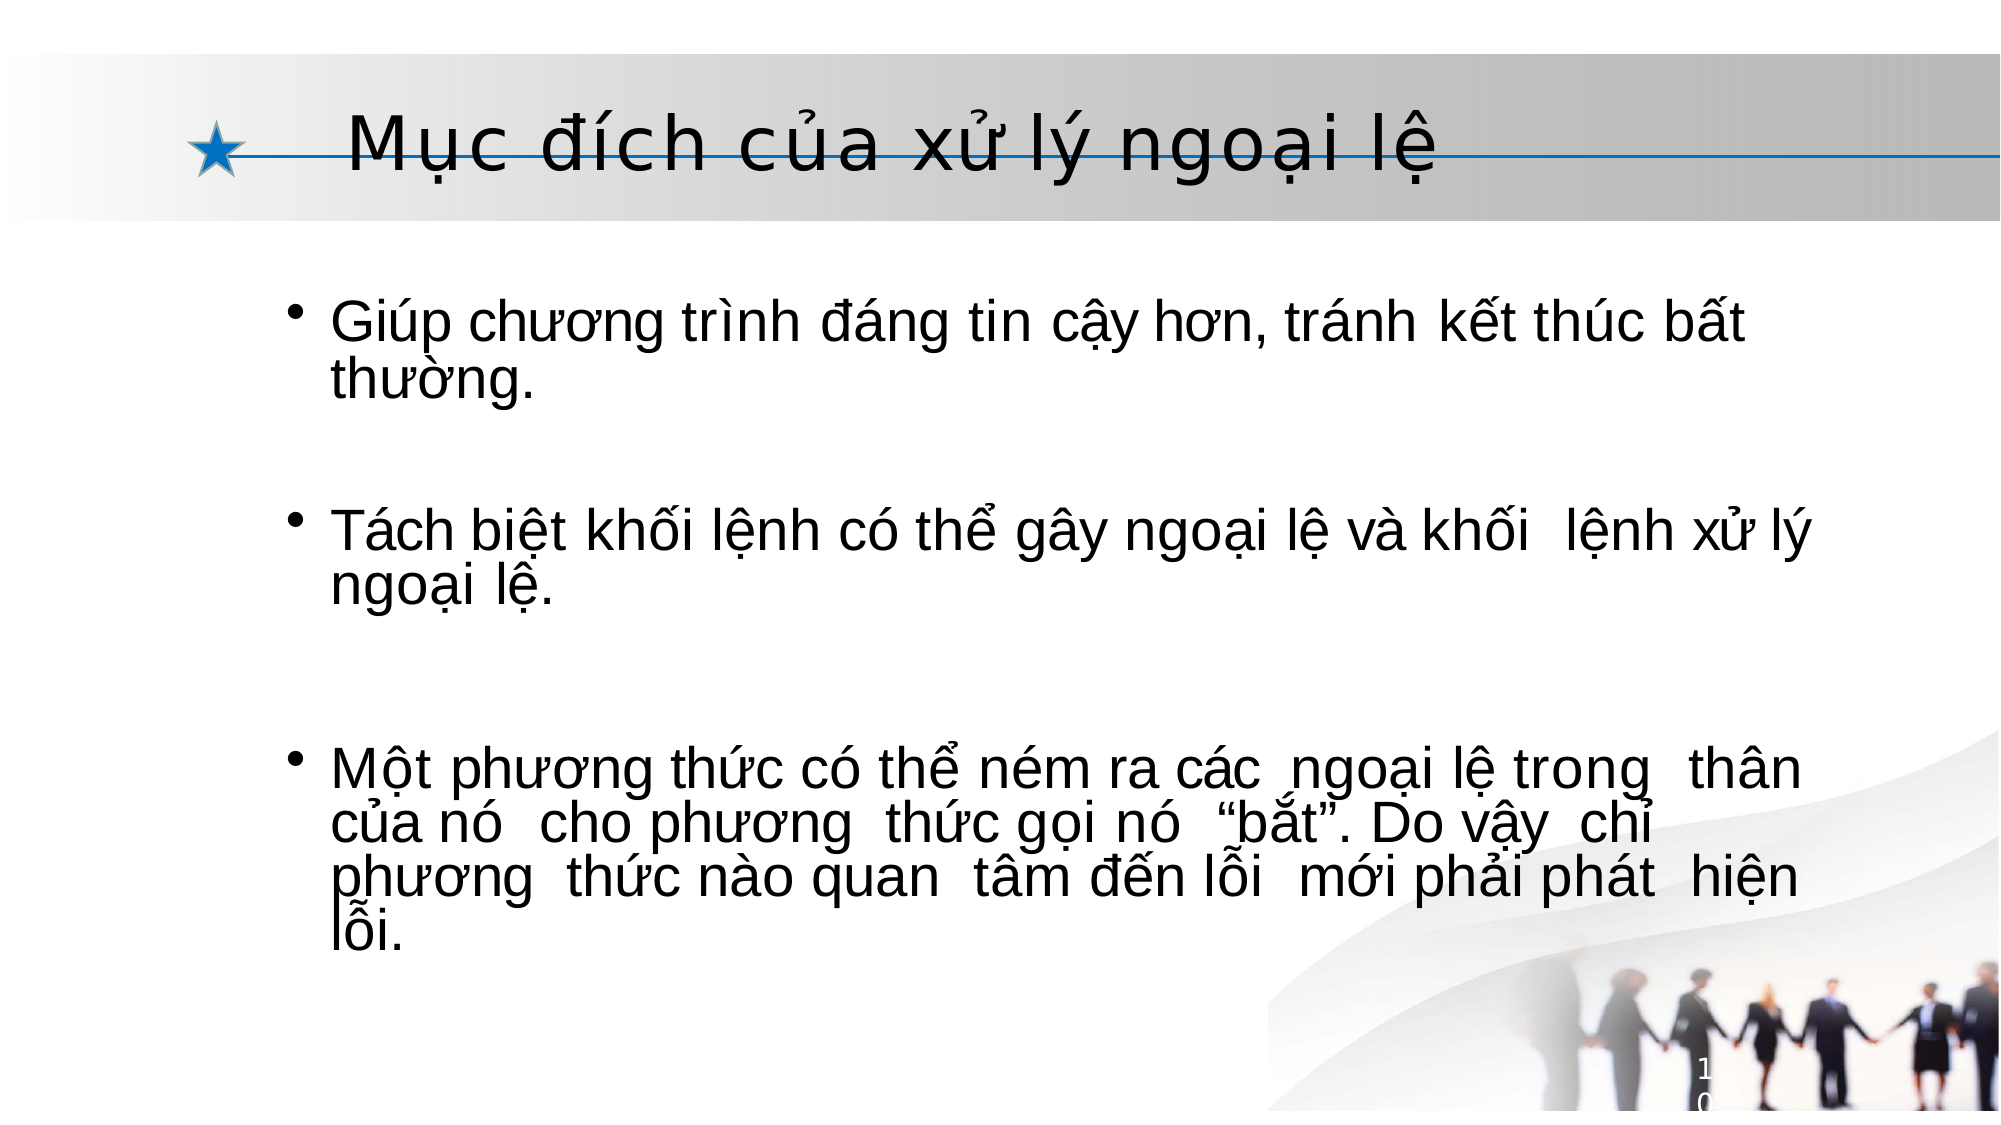

# Mục đích của xử lý ngoại lệ
Giúp chương trình đáng tin cậy hơn, tránh kết thúc bất thường.

Tách biệt khối lệnh có thể gây ngoại lệ và khối  lệnh xử lý ngoại lệ.

Một phương thức có thể ném ra các  ngoại lệ trong  thân của nó  cho phương  thức gọi nó  “bắt”. Do vậy  chỉ phương  thức nào quan  tâm đến lỗi  mới phải phát  hiện lỗi.

10